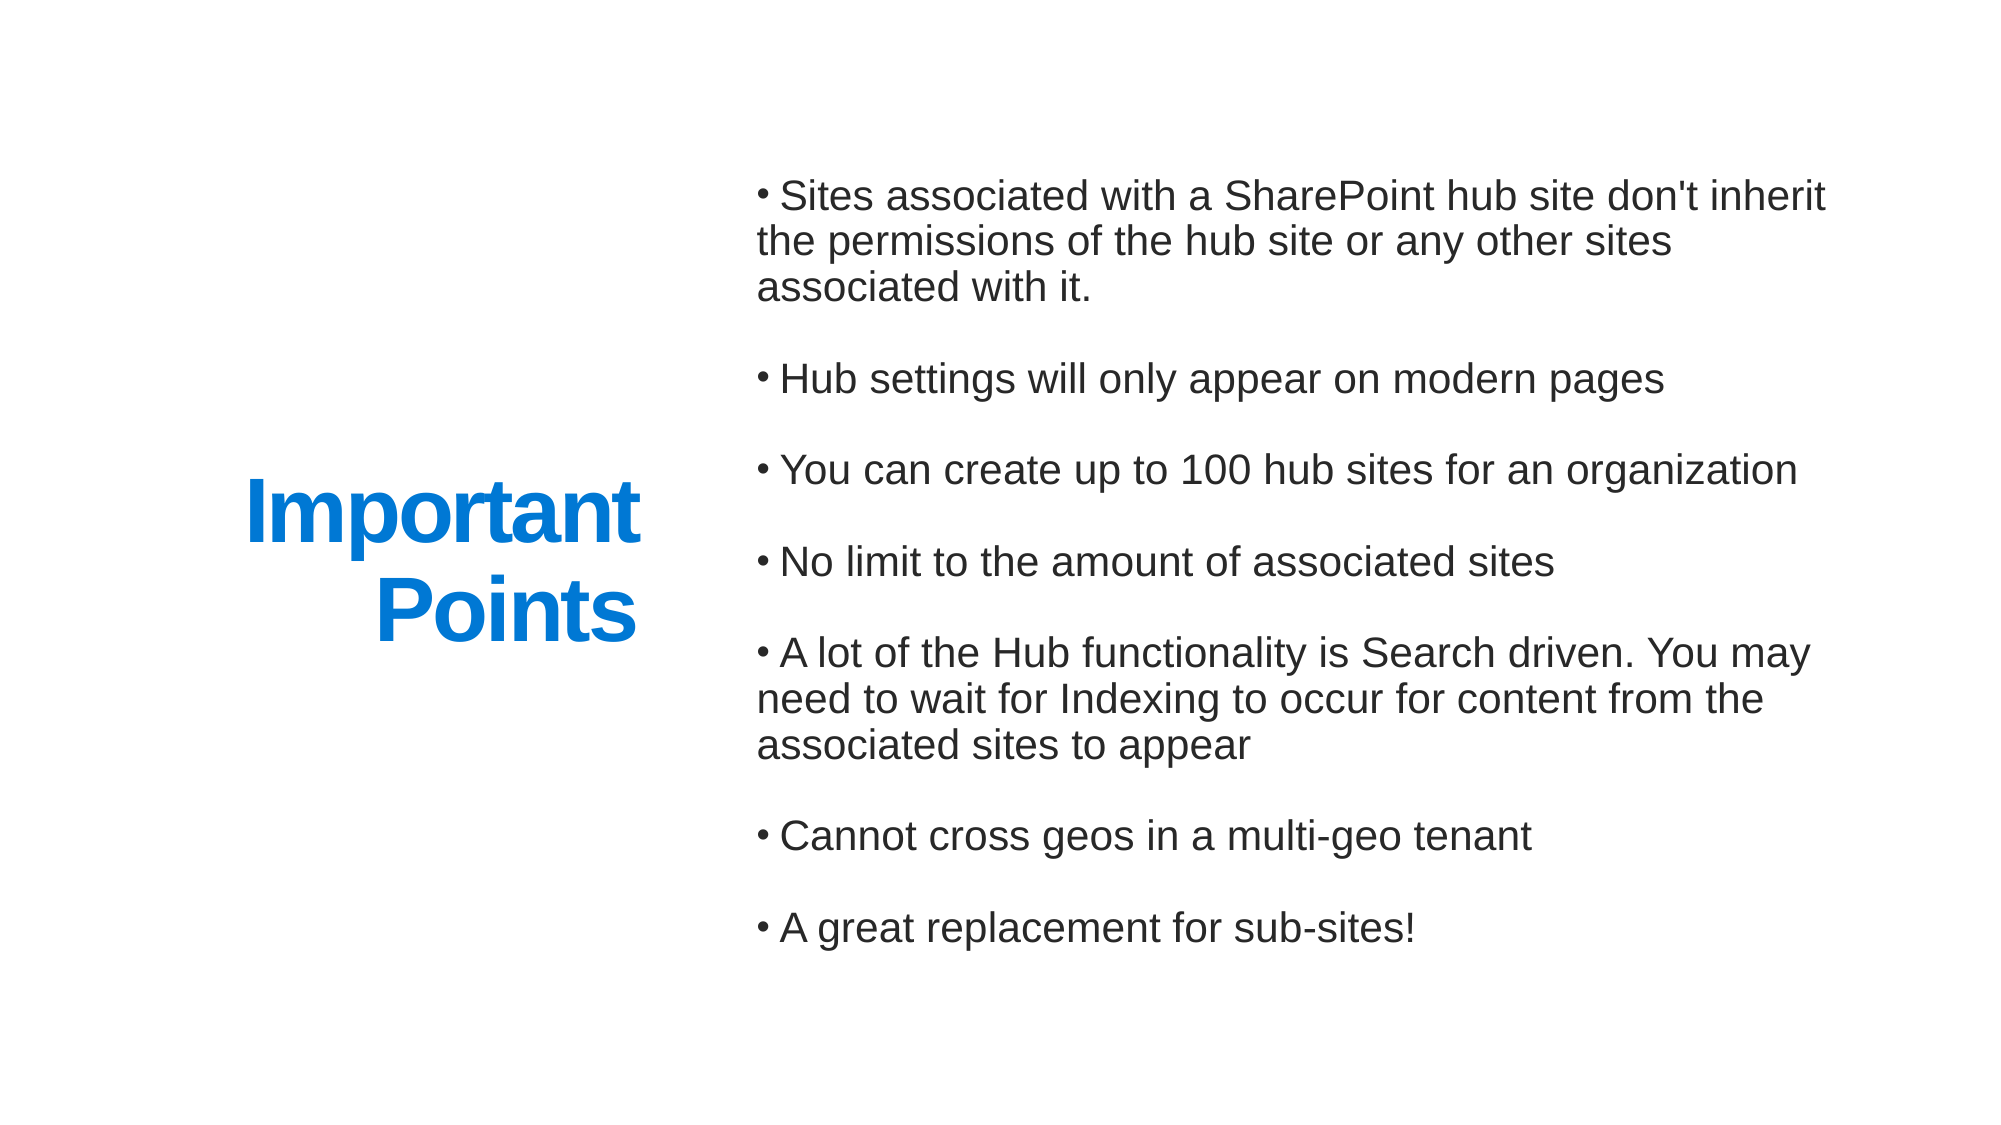

# Important Points
 Sites associated with a SharePoint hub site don't inherit the permissions of the hub site or any other sites associated with it.

 Hub settings will only appear on modern pages

 You can create up to 100 hub sites for an organization

 No limit to the amount of associated sites

 A lot of the Hub functionality is Search driven. You may need to wait for Indexing to occur for content from the associated sites to appear

 Cannot cross geos in a multi-geo tenant

 A great replacement for sub-sites!